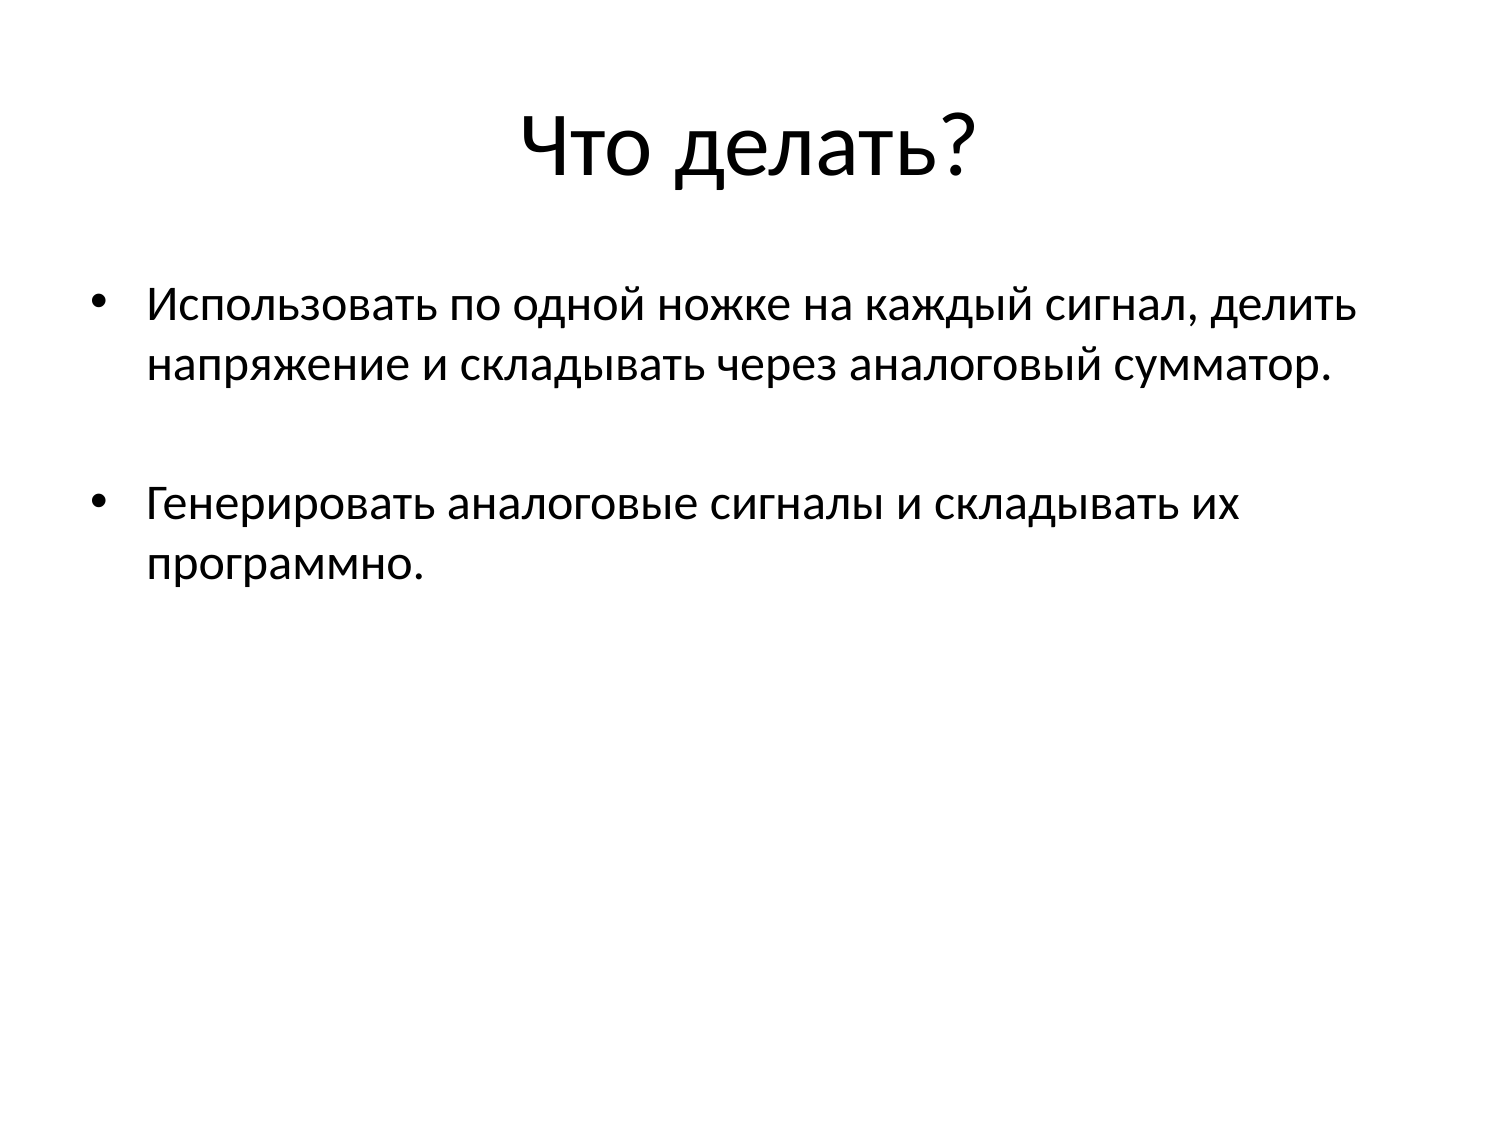

# Что делать?
Использовать по одной ножке на каждый сигнал, делить напряжение и складывать через аналоговый сумматор.

Генерировать аналоговые сигналы и складывать их программно.